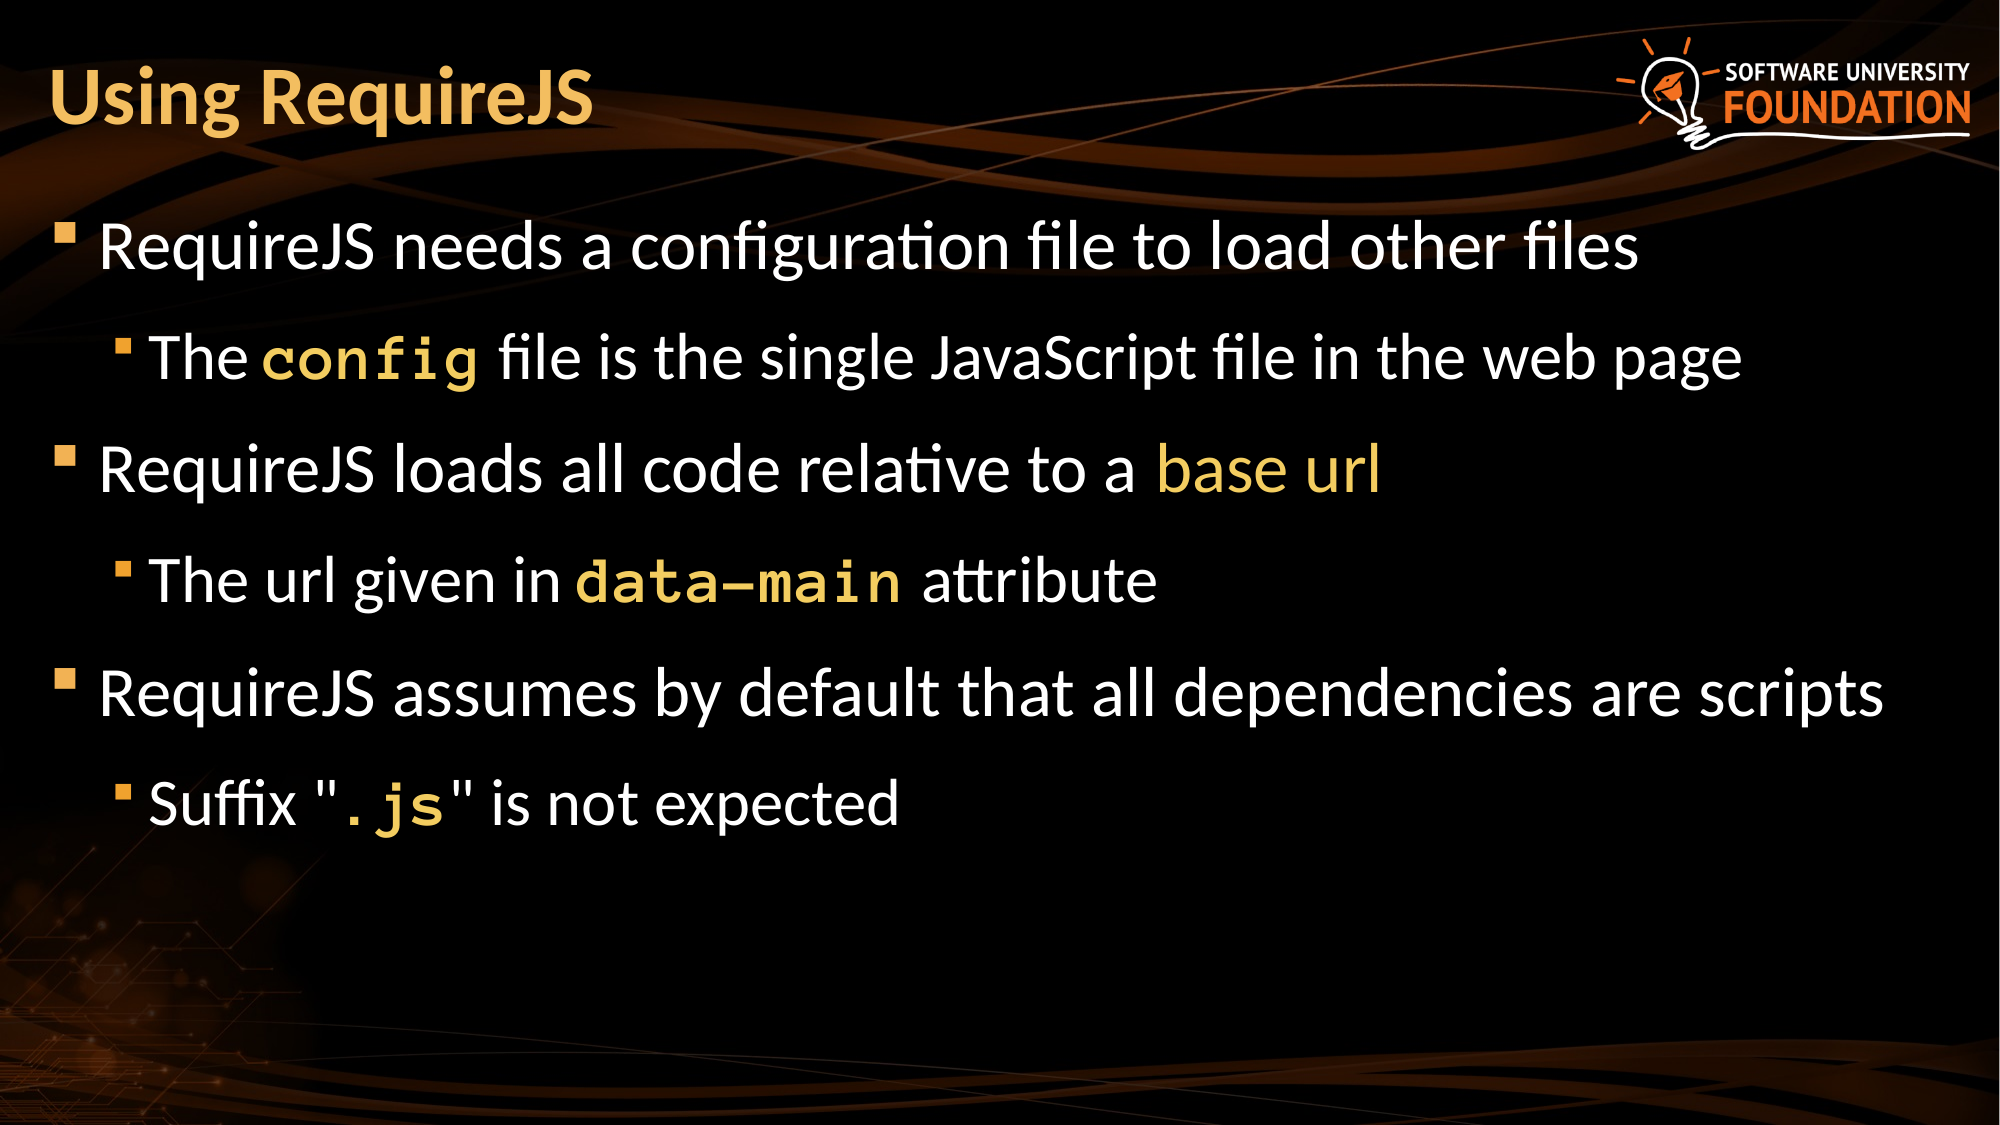

# Using RequireJS
RequireJS needs a configuration file to load other files
The config file is the single JavaScript file in the web page
RequireJS loads all code relative to a base url
The url given in data-main attribute
RequireJS assumes by default that all dependencies are scripts
Suffix ".js" is not expected